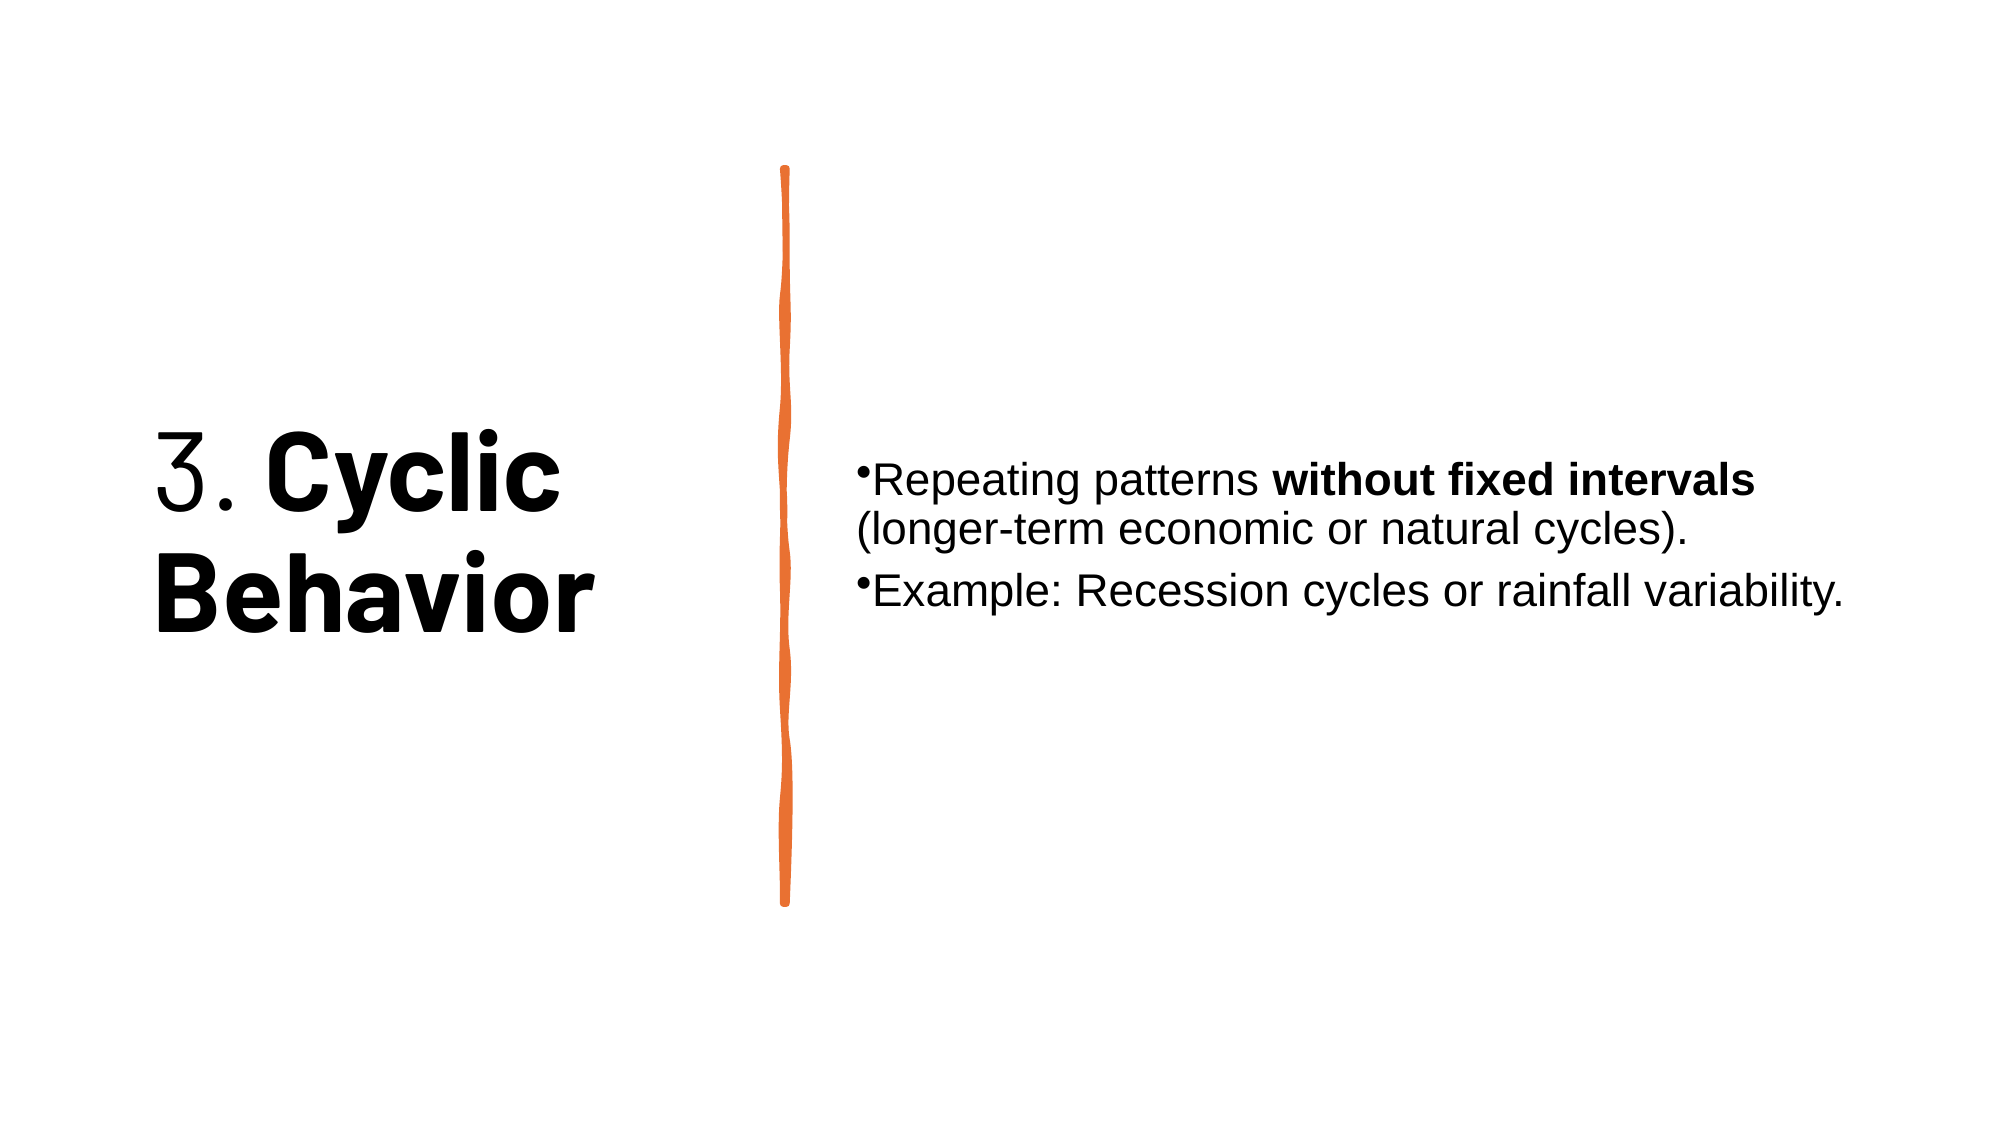

# 3. Cyclic Behavior
Repeating patterns without fixed intervals (longer-term economic or natural cycles).
Example: Recession cycles or rainfall variability.